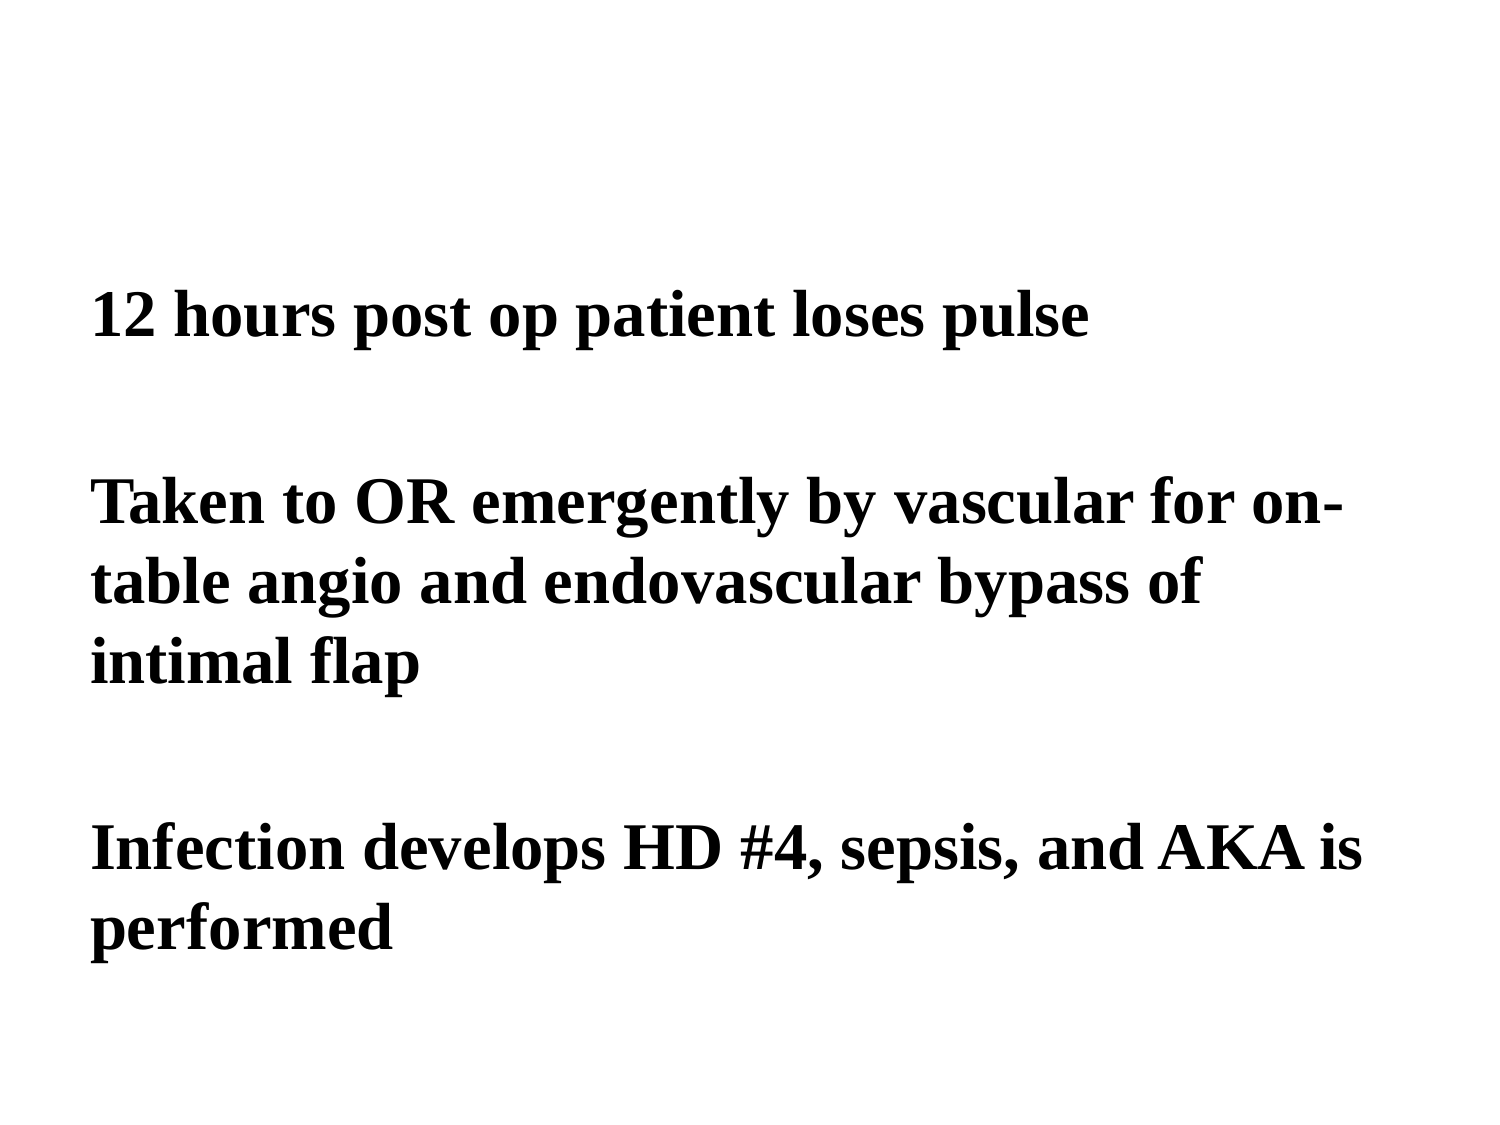

12 hours post op patient loses pulse

Taken to OR emergently by vascular for on-table angio and endovascular bypass of intimal flap

Infection develops HD #4, sepsis, and AKA is performed